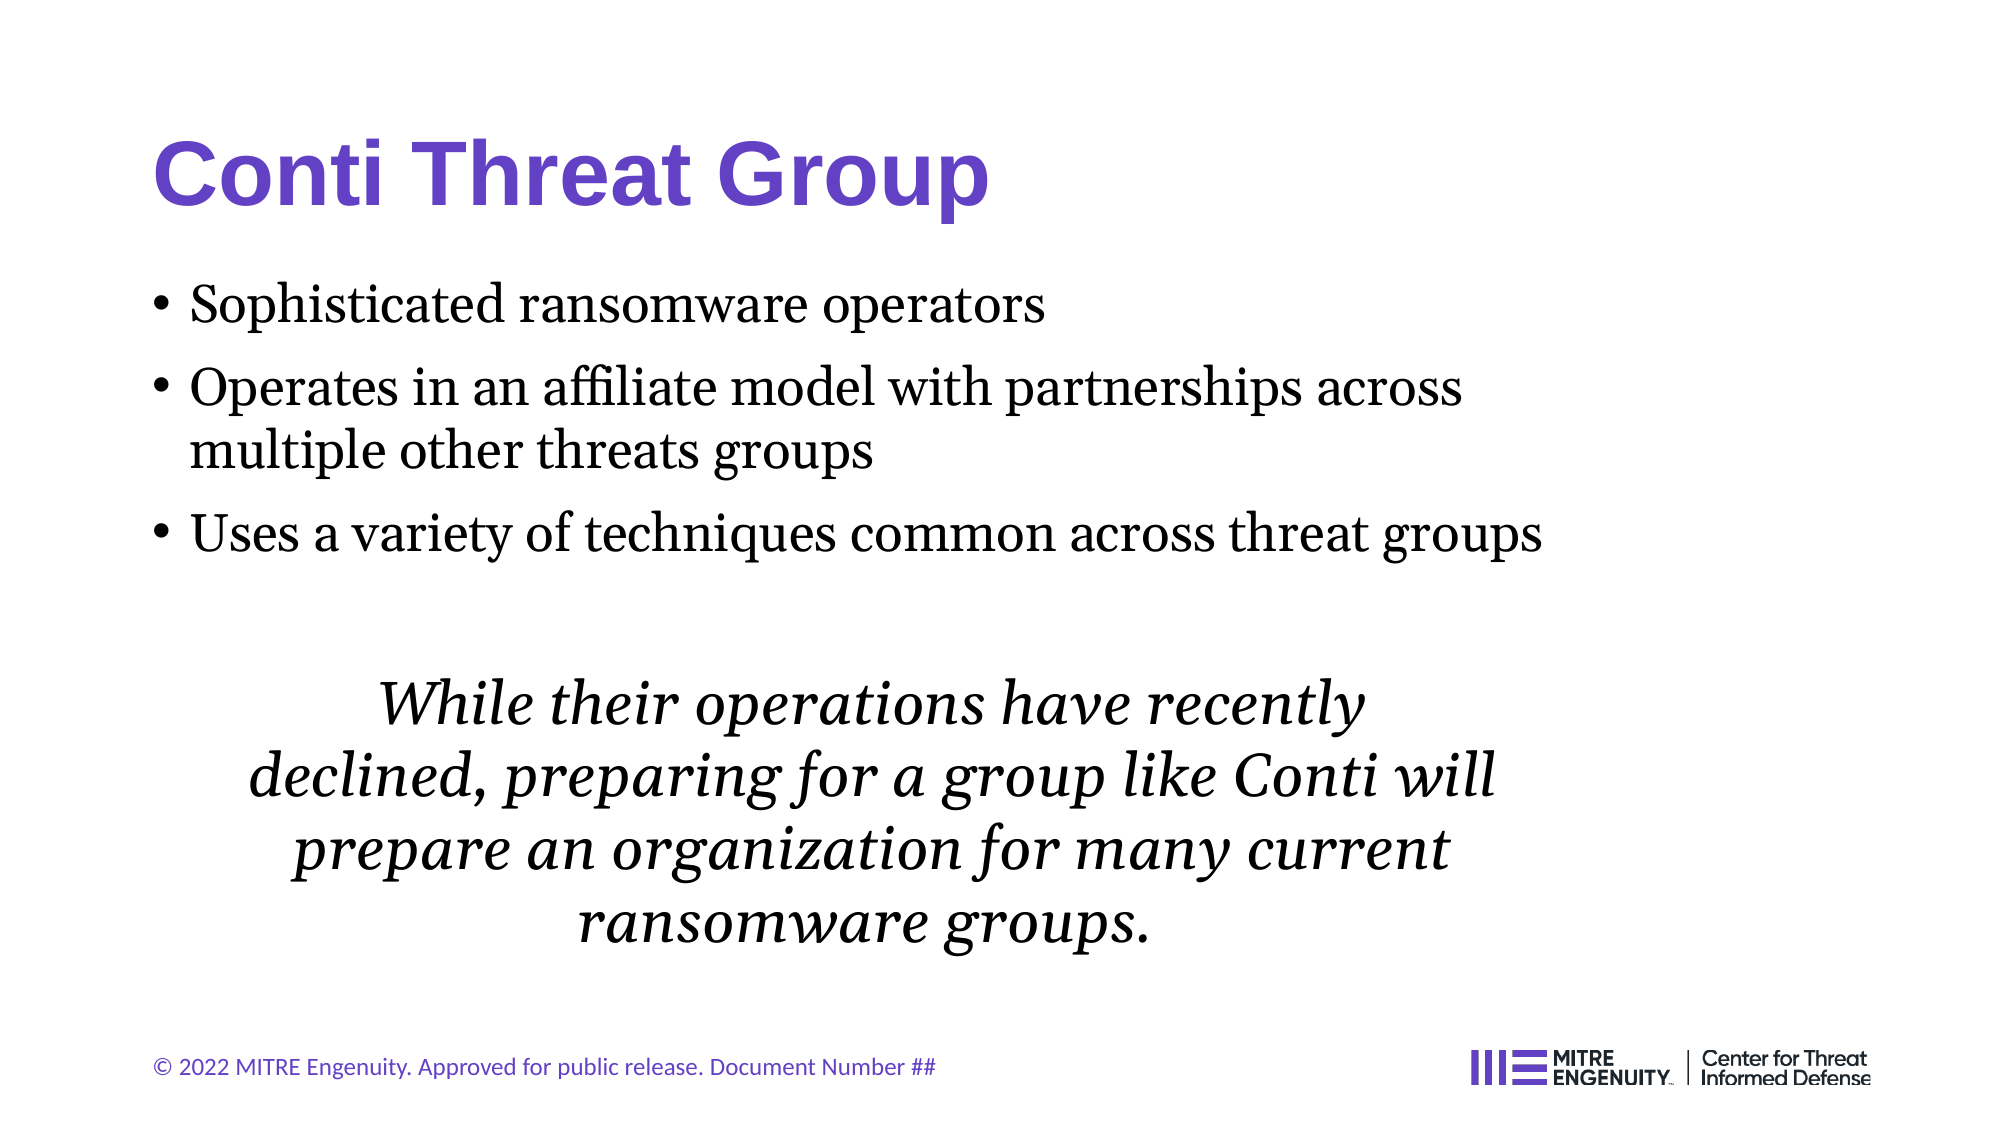

# Conti Threat Group
Sophisticated ransomware operators
Operates in an affiliate model with partnerships across multiple other threats groups
Uses a variety of techniques common across threat groups

While their operations have recently declined, preparing for a group like Conti will prepare an organization for many current ransomware groups.
© 2022 MITRE Engenuity. Approved for public release. Document Number ##